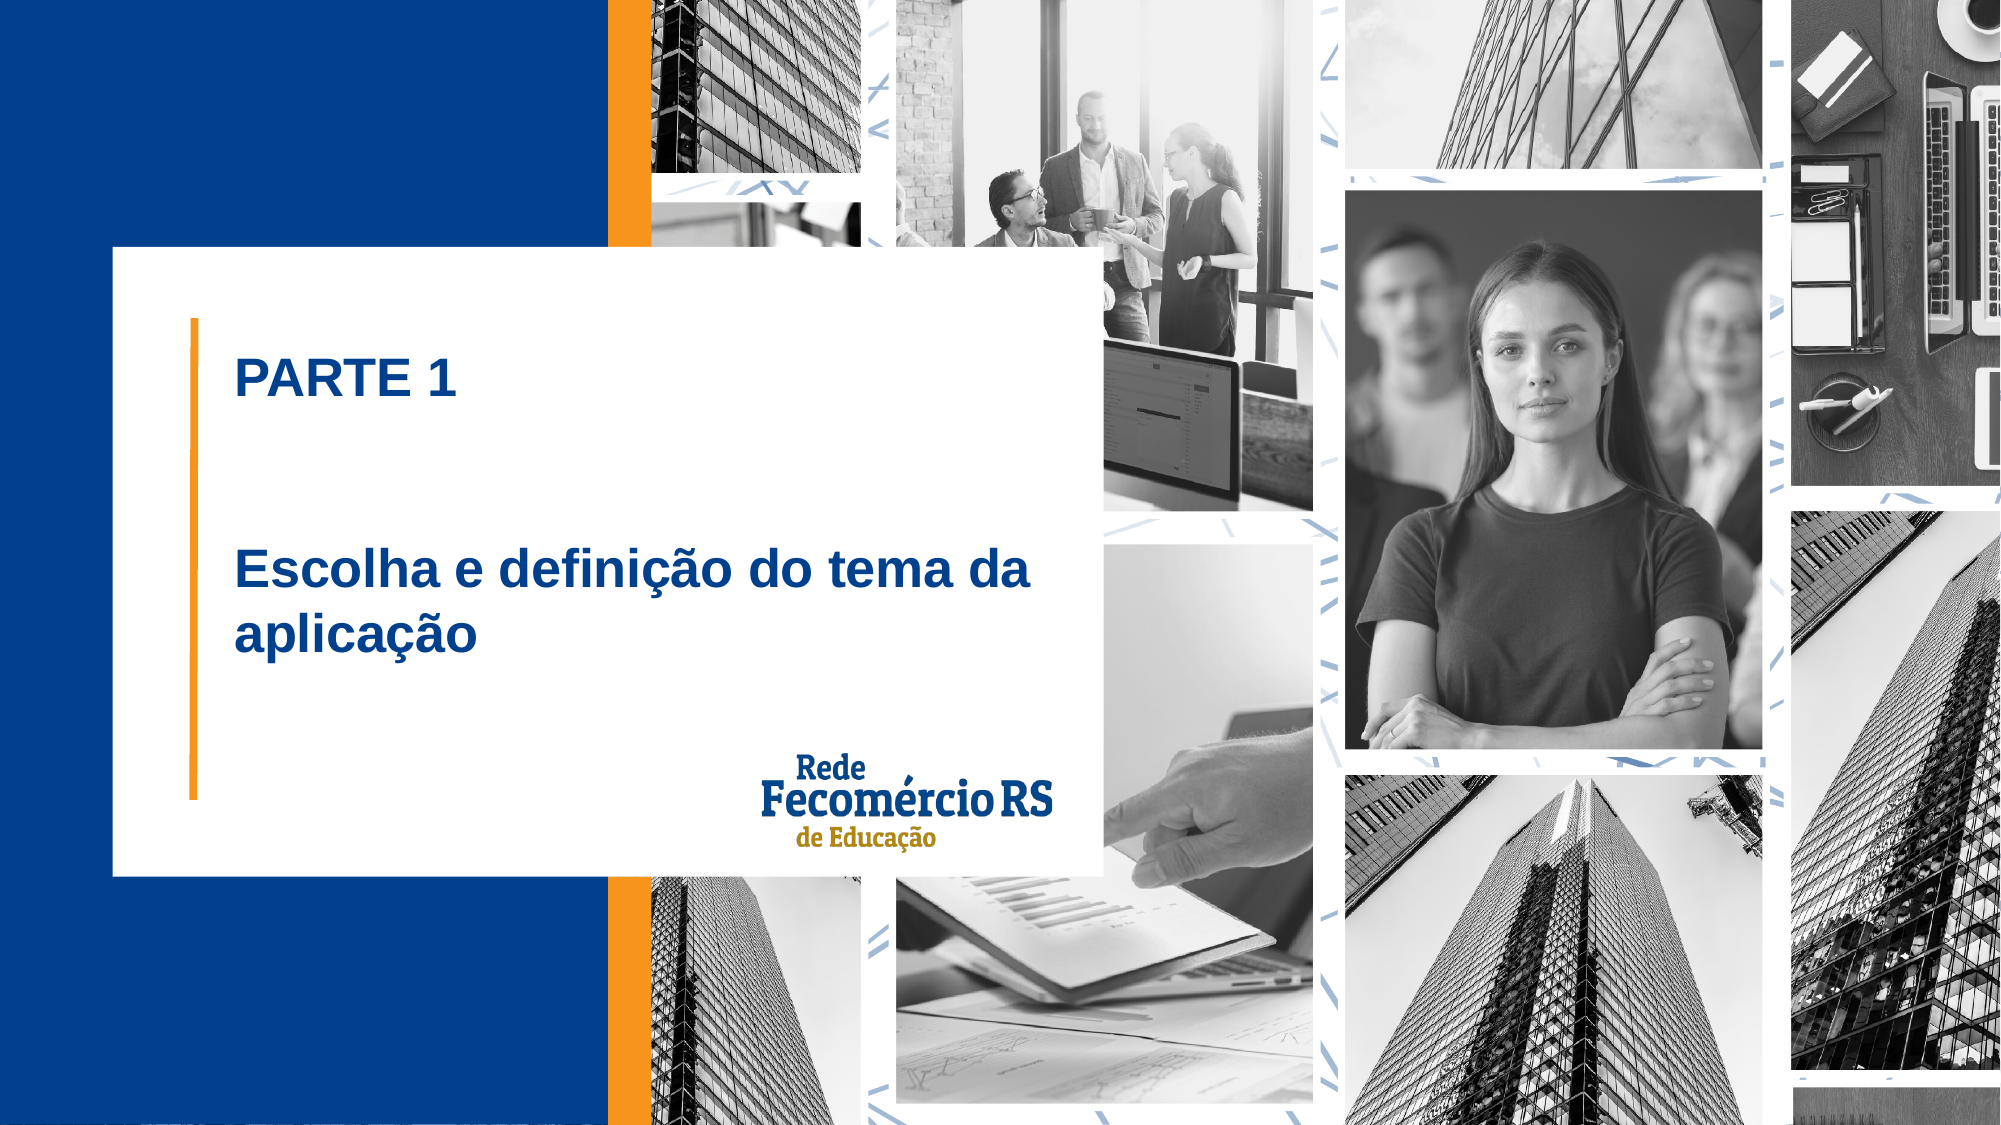

PARTE 1

Escolha e definição do tema da aplicação